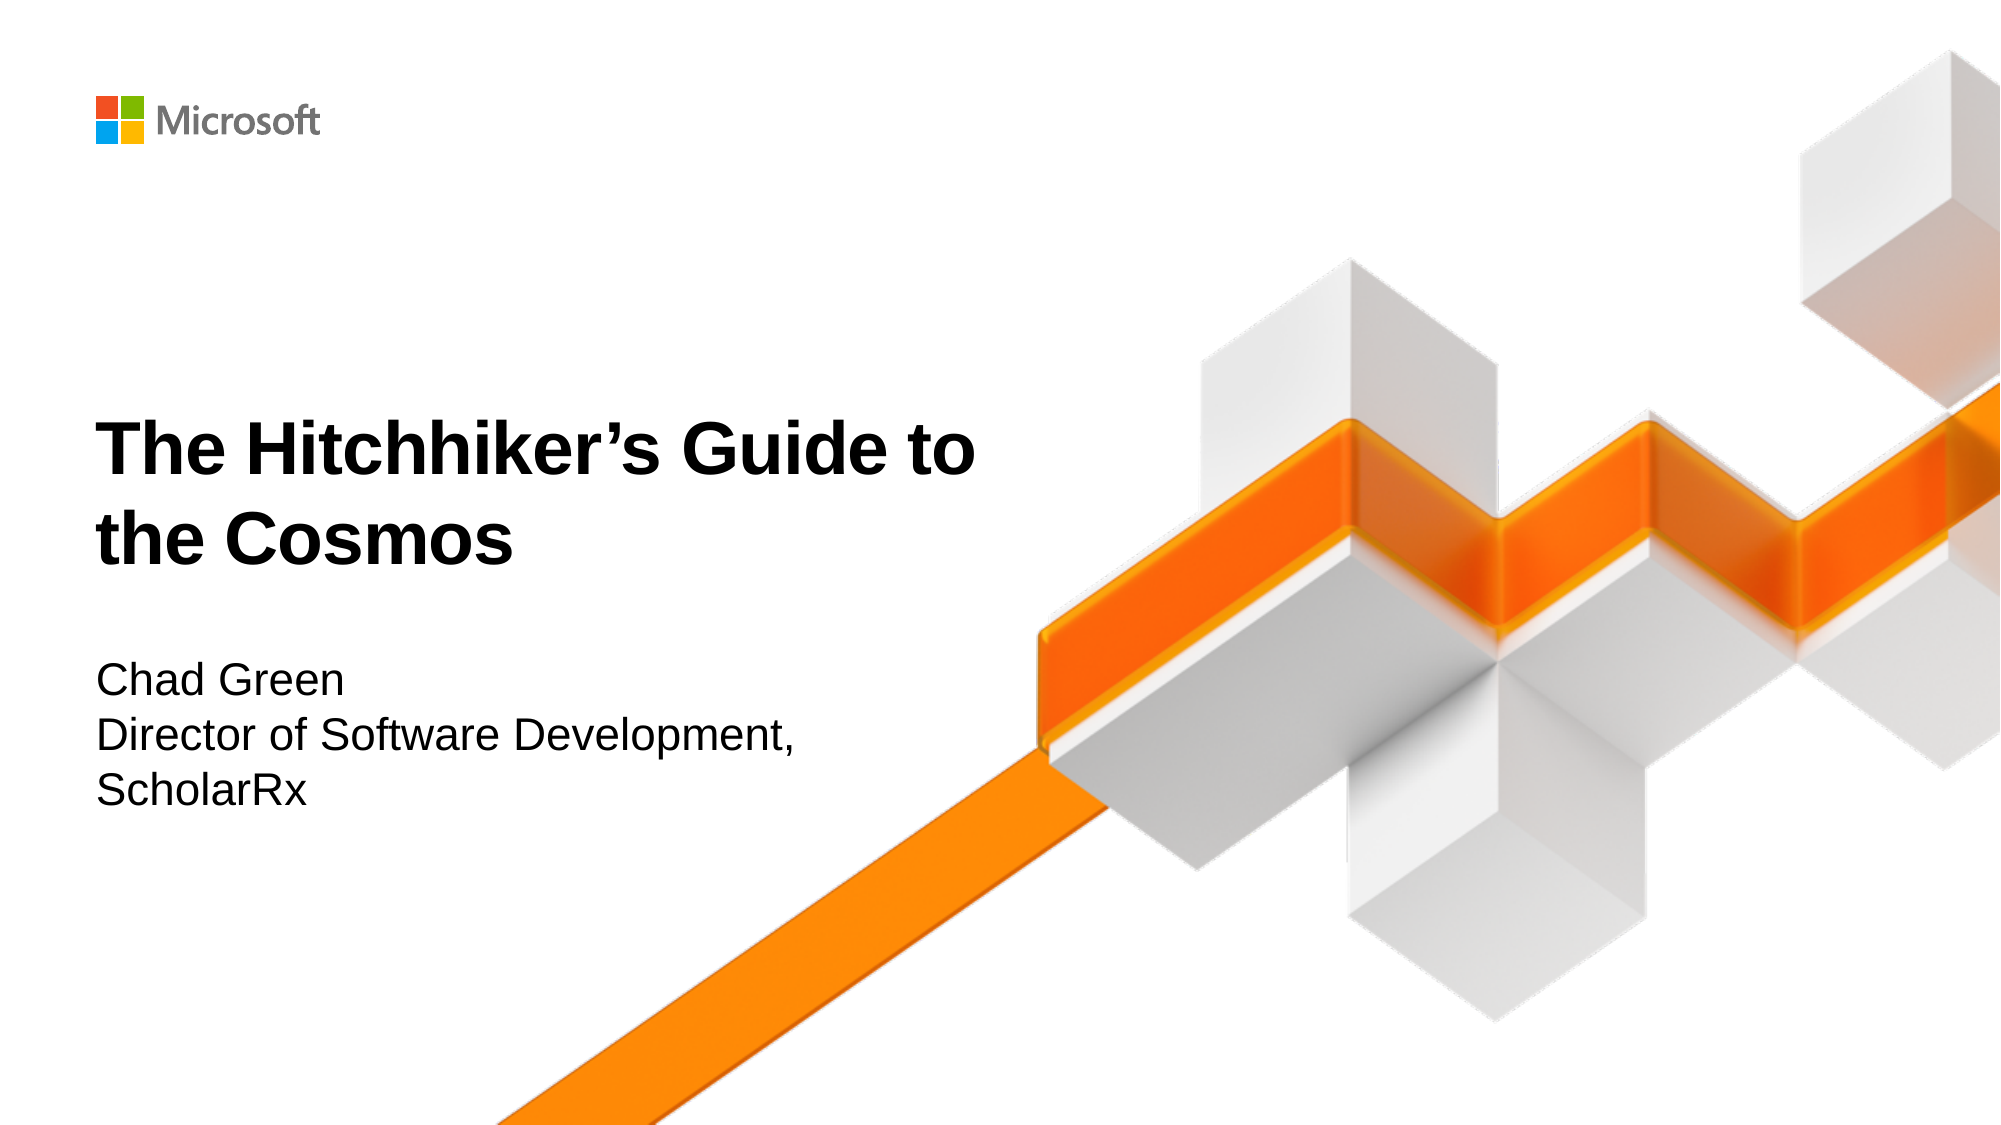

# The Hitchhiker’s Guide to the Cosmos
Chad Green
Director of Software Development, ScholarRx